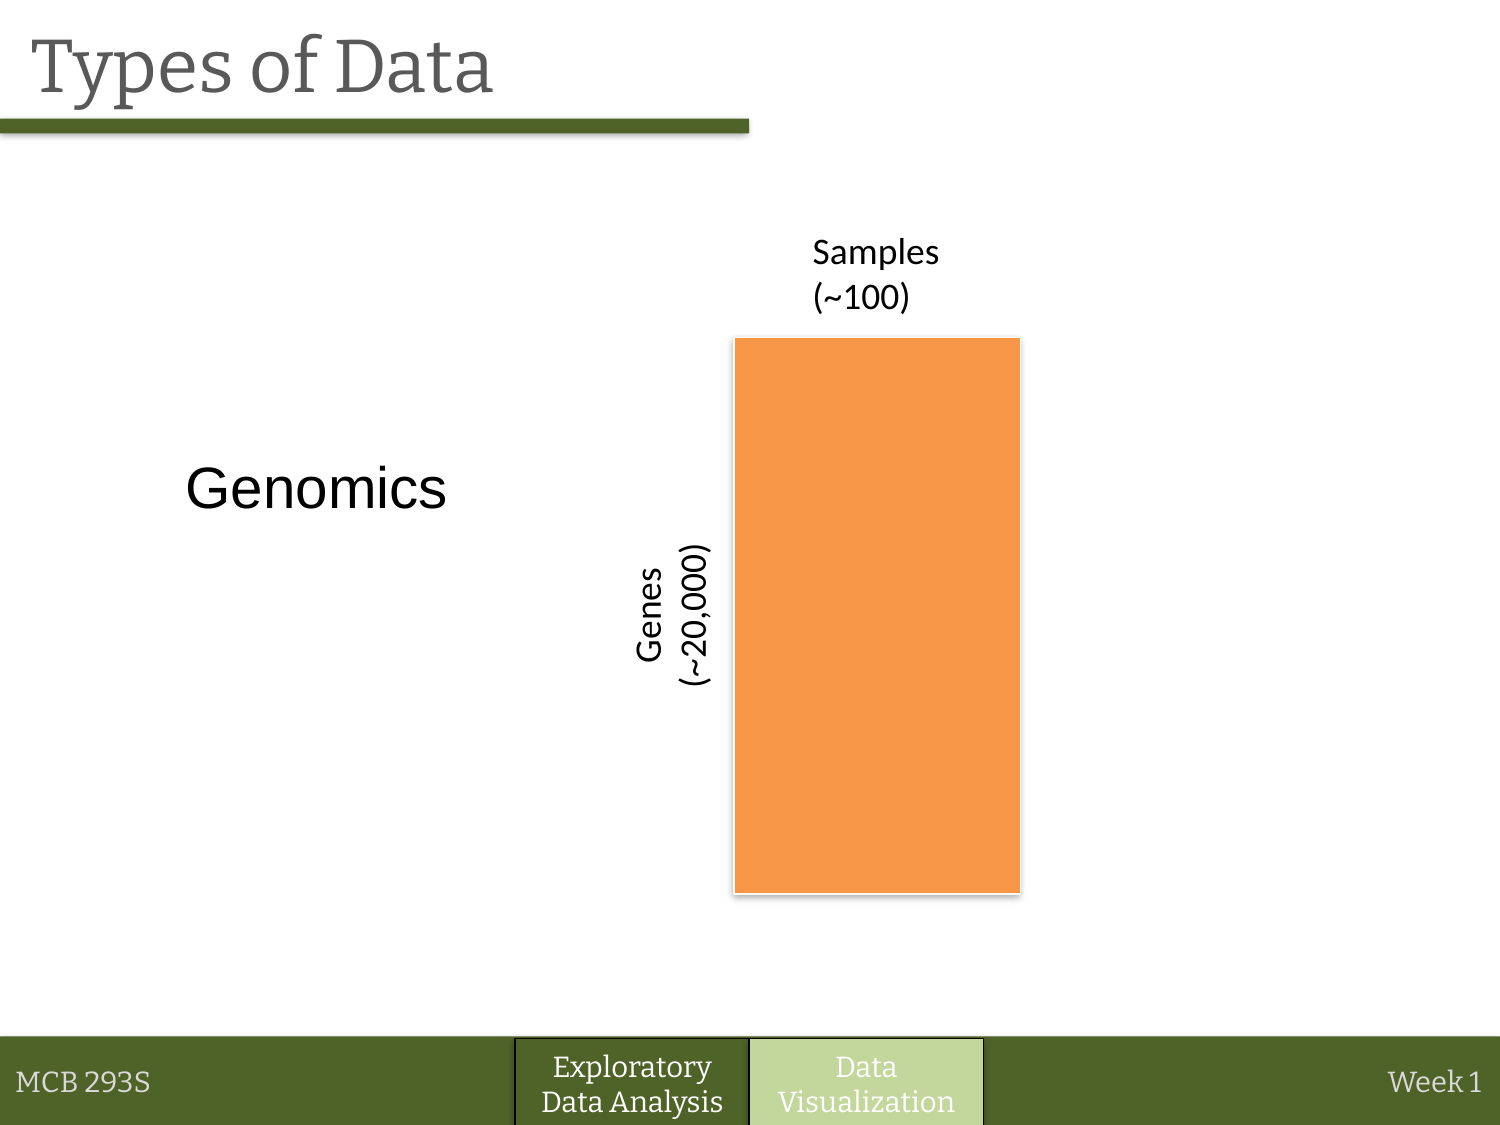

# Types of Data

Samples
(~100)

Genomics
Genes
(~20,000)

Exploratory
Data Analysis
Data Visualization
MCB 293S
Week 1